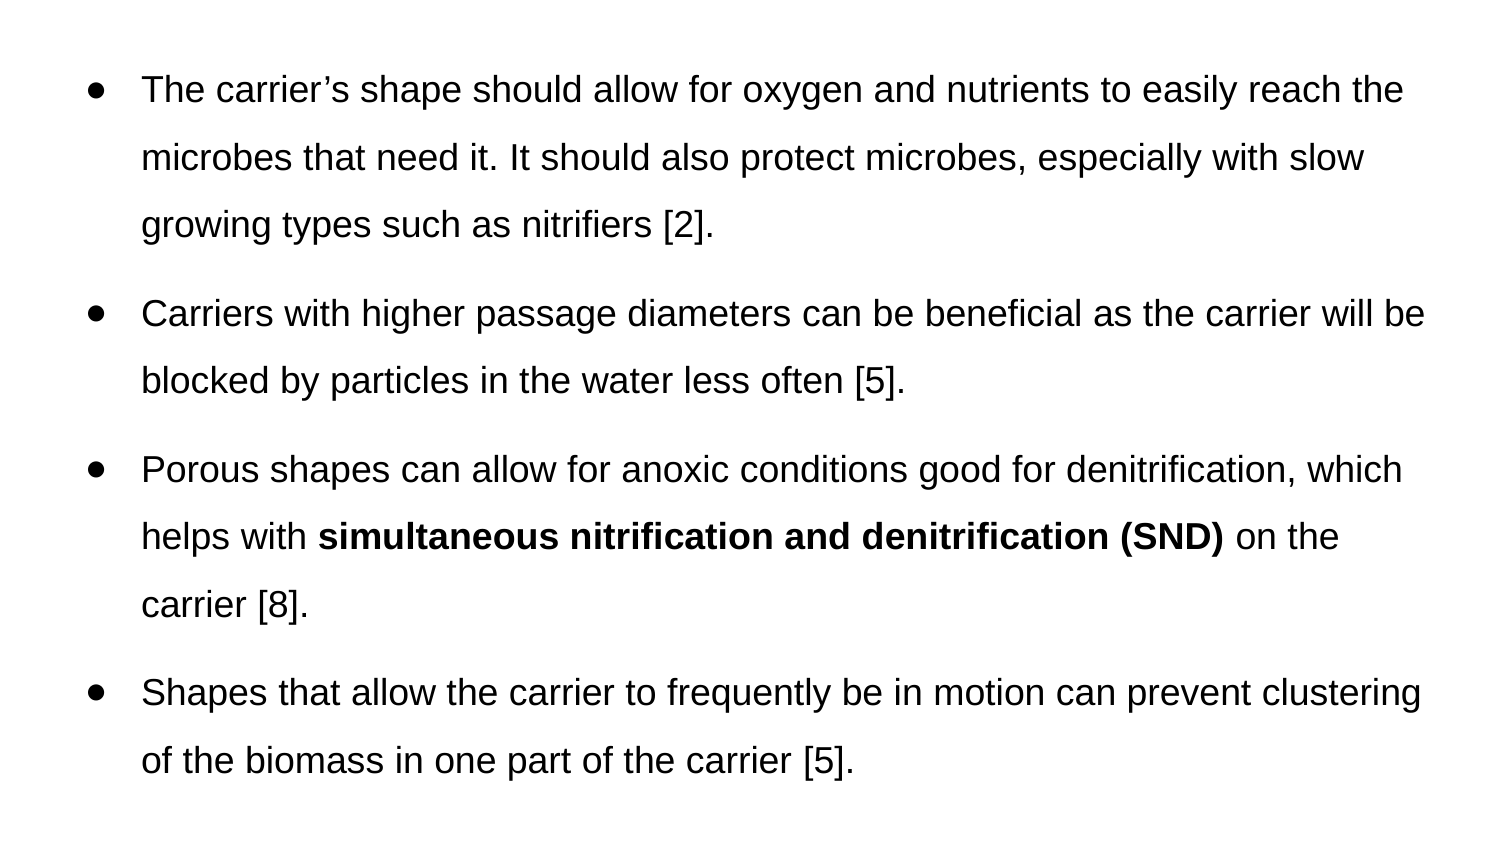

The carrier’s shape should allow for oxygen and nutrients to easily reach the microbes that need it. It should also protect microbes, especially with slow growing types such as nitrifiers [2].
Carriers with higher passage diameters can be beneficial as the carrier will be blocked by particles in the water less often [5].
Porous shapes can allow for anoxic conditions good for denitrification, which helps with simultaneous nitrification and denitrification (SND) on the carrier [8].
Shapes that allow the carrier to frequently be in motion can prevent clustering of the biomass in one part of the carrier [5].